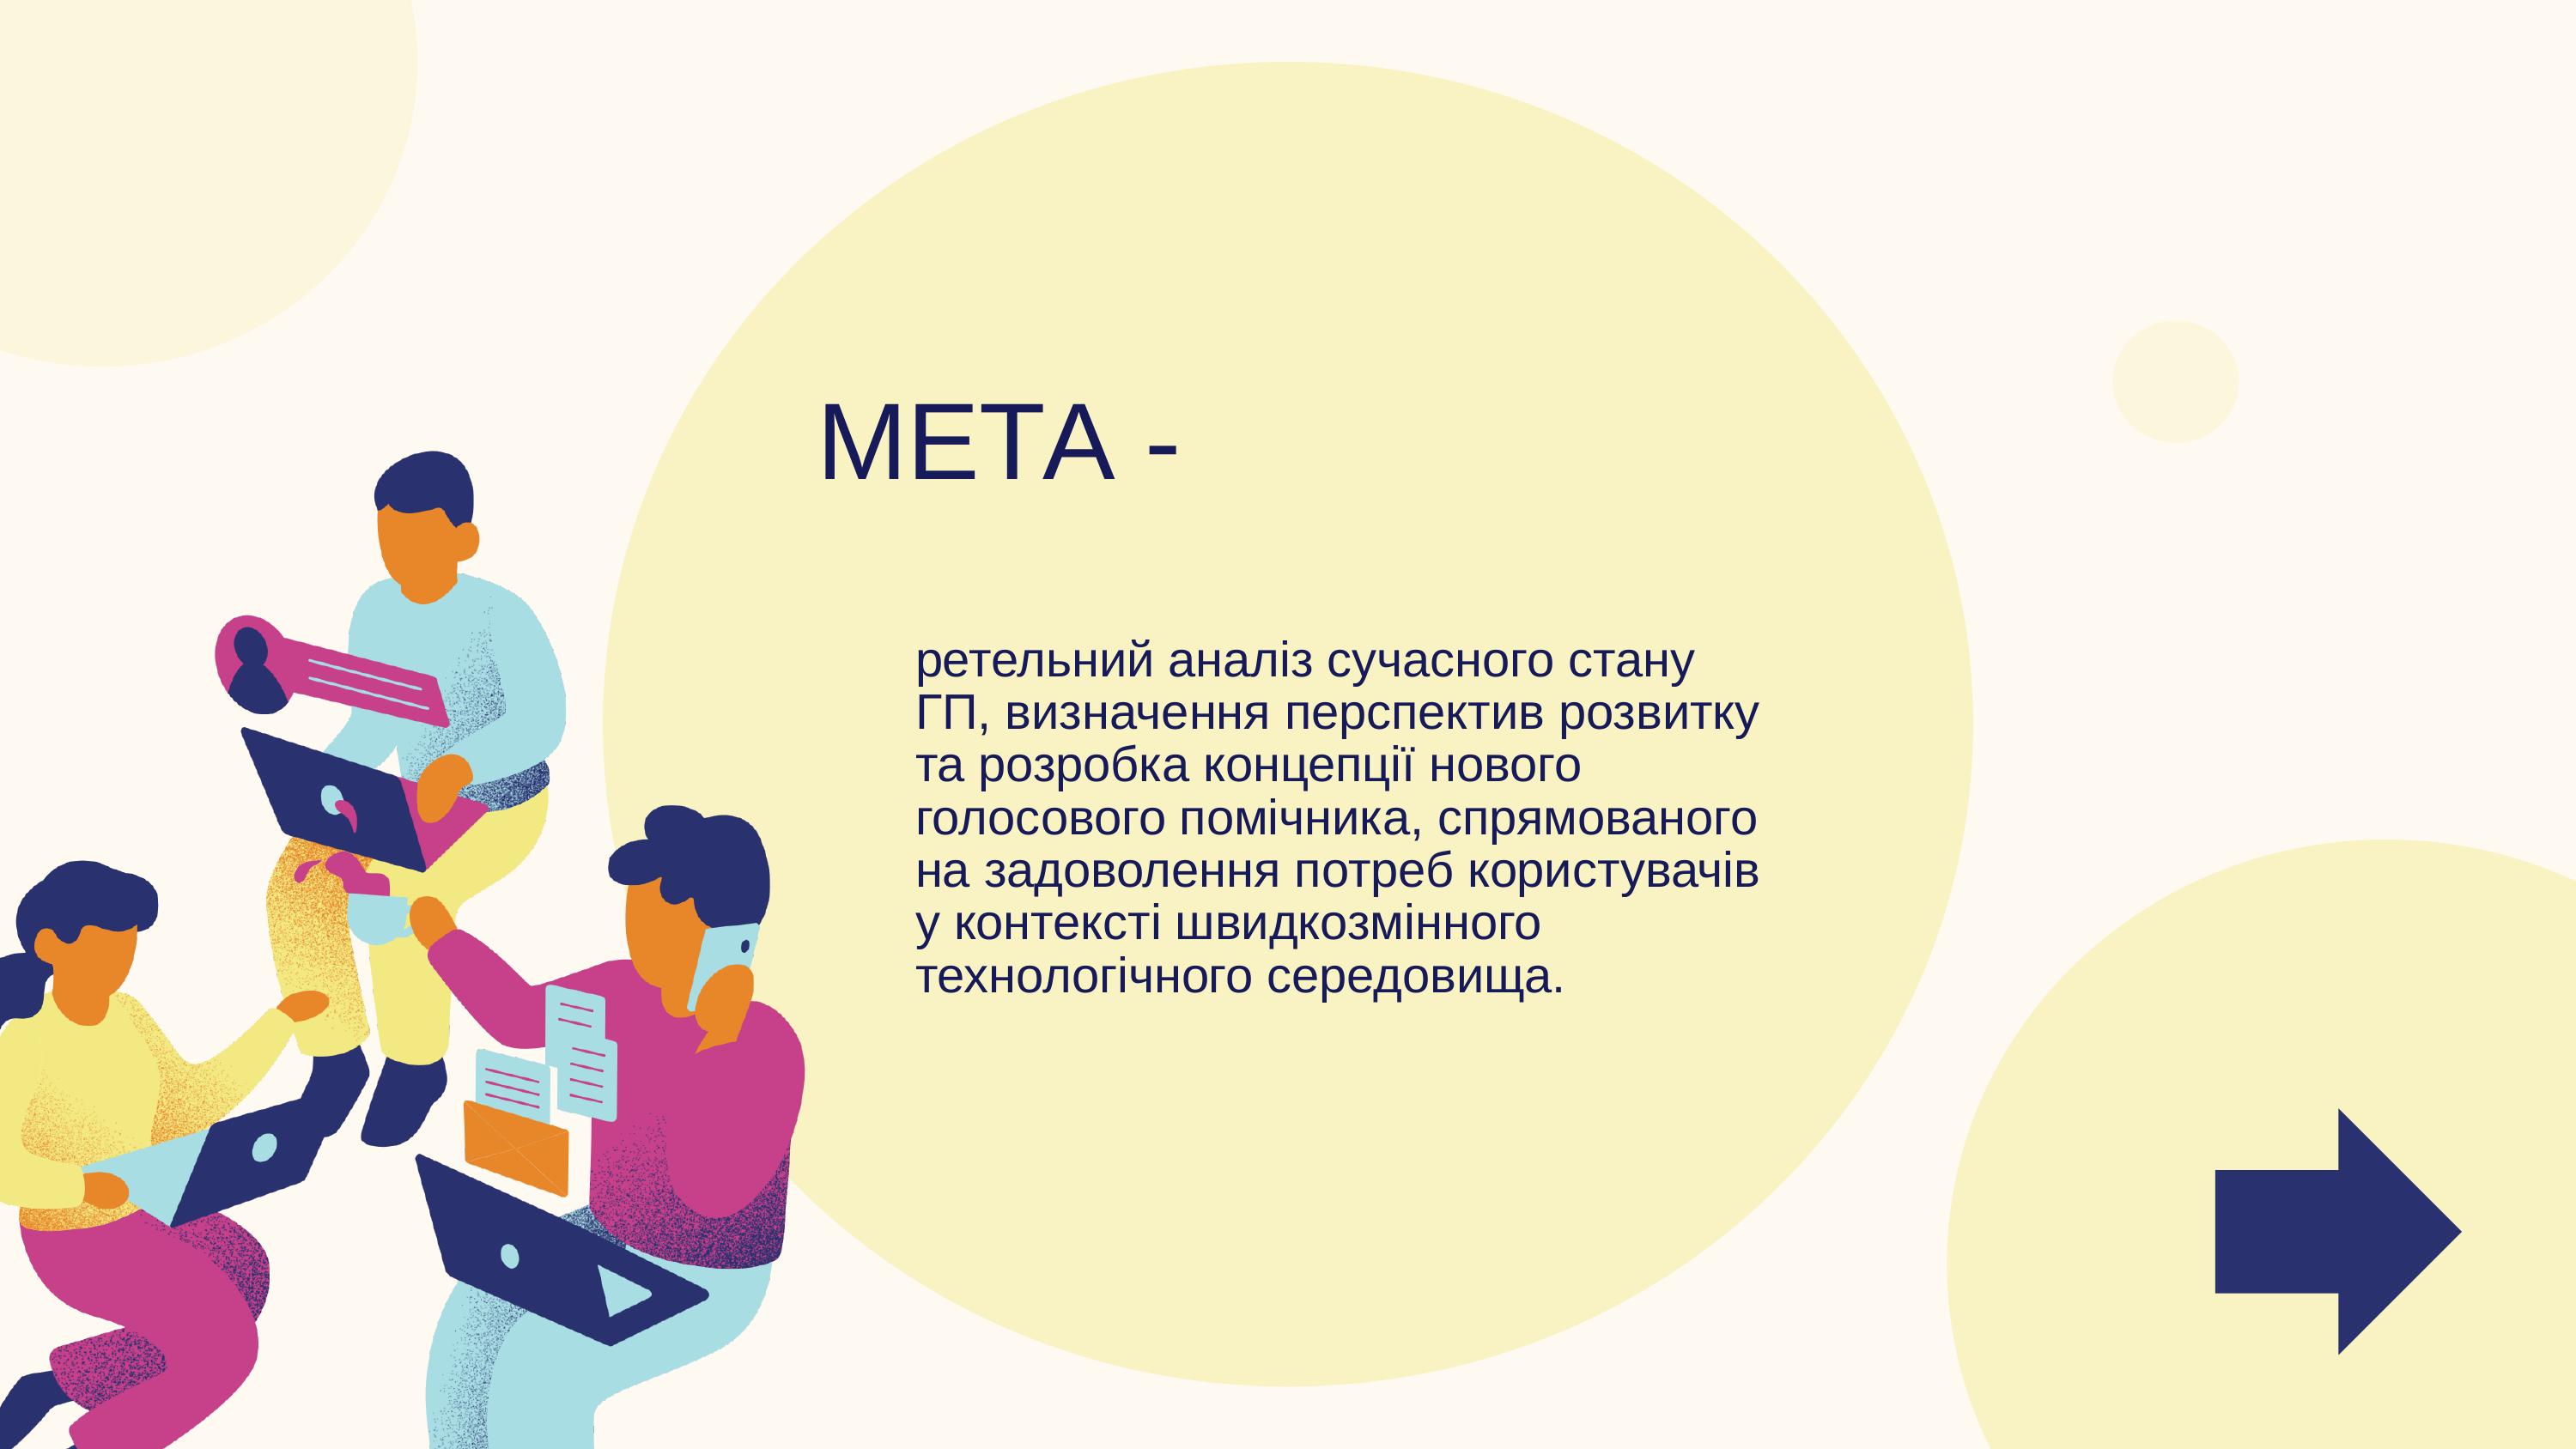

МЕТА -

ретельний аналіз сучасного стану ГП, визначення перспектив розвитку та розробка концепції нового голосового помічника, спрямованого на задоволення потреб користувачів у контексті швидкозмінного технологічного середовища.